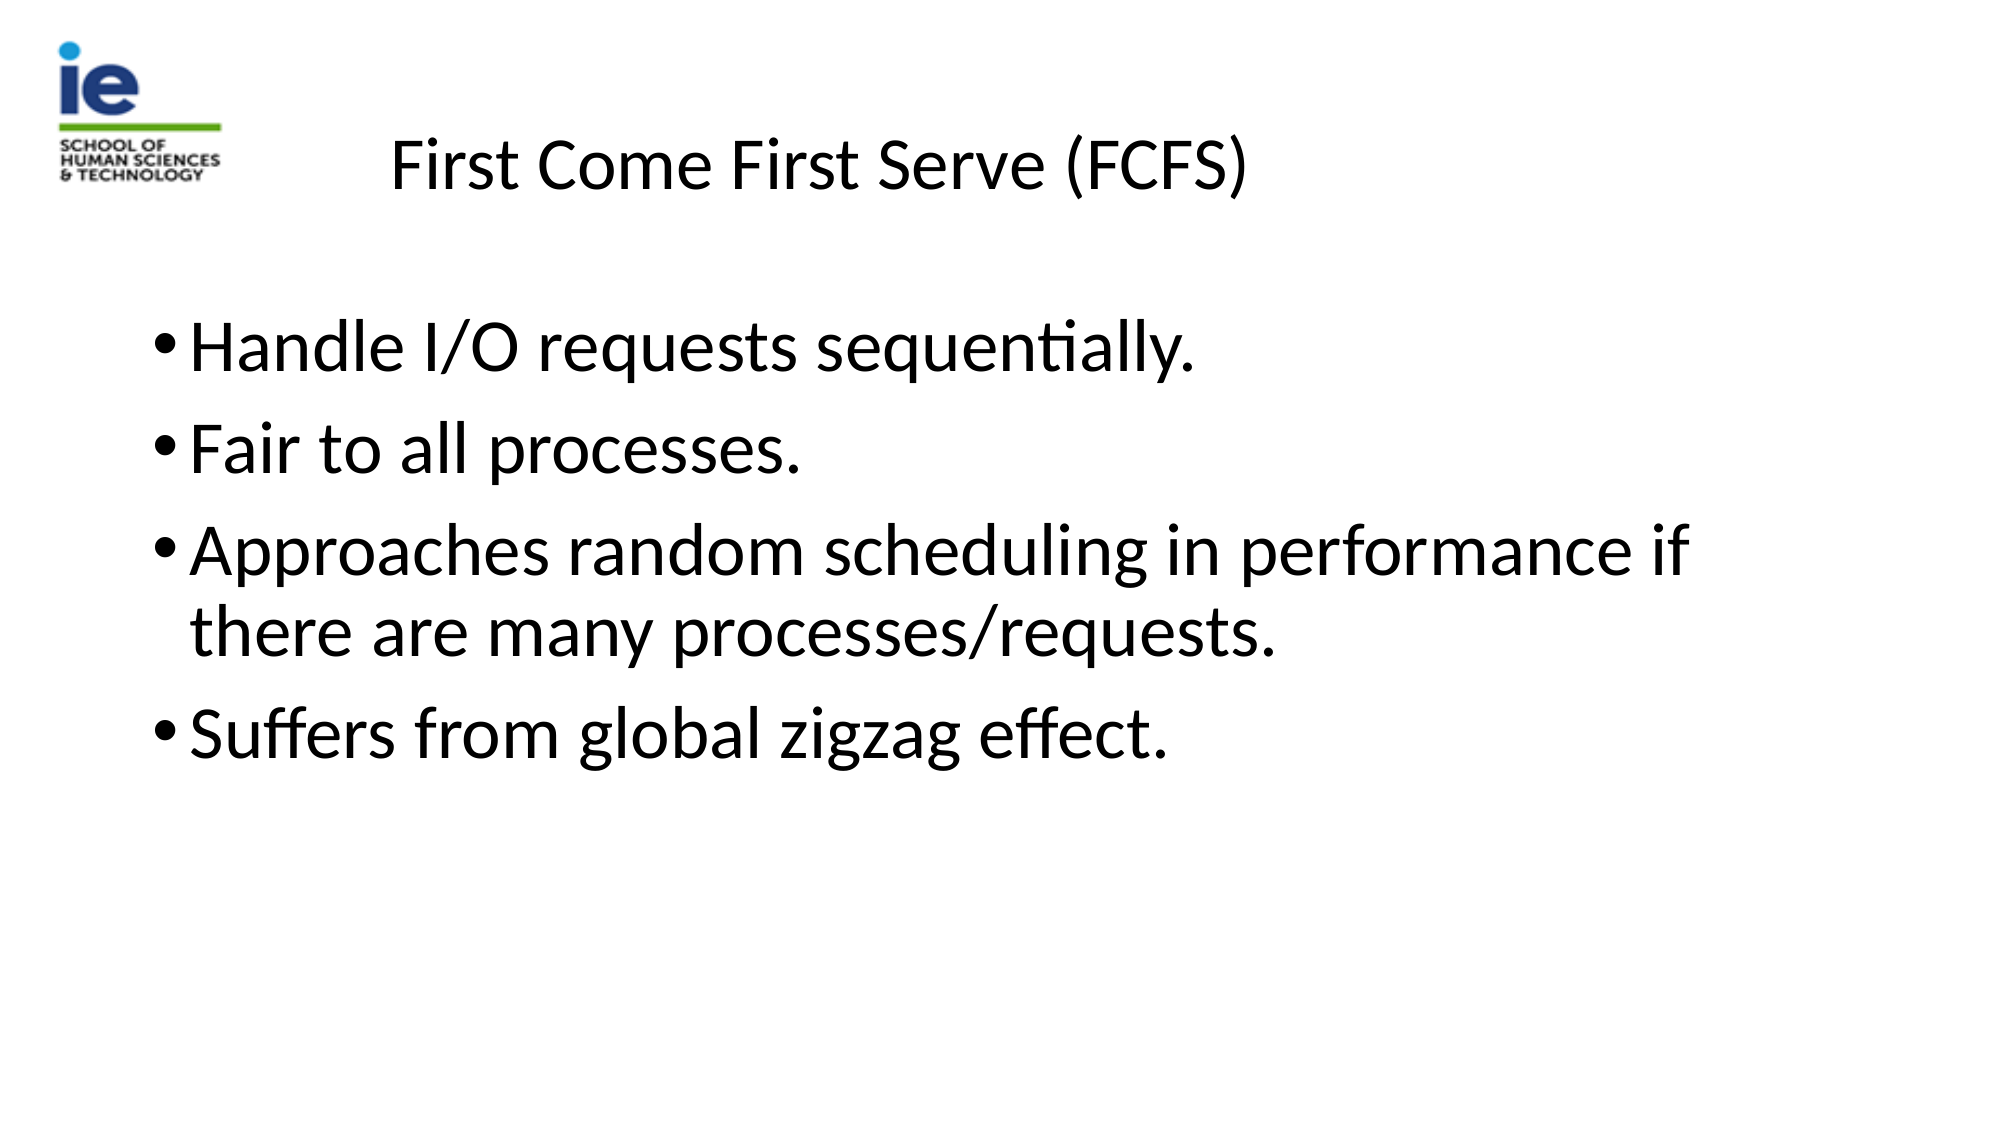

# First Come First Serve (FCFS)
Handle I/O requests sequentially.
Fair to all processes.
Approaches random scheduling in performance if there are many processes/requests.
Suffers from global zigzag effect.